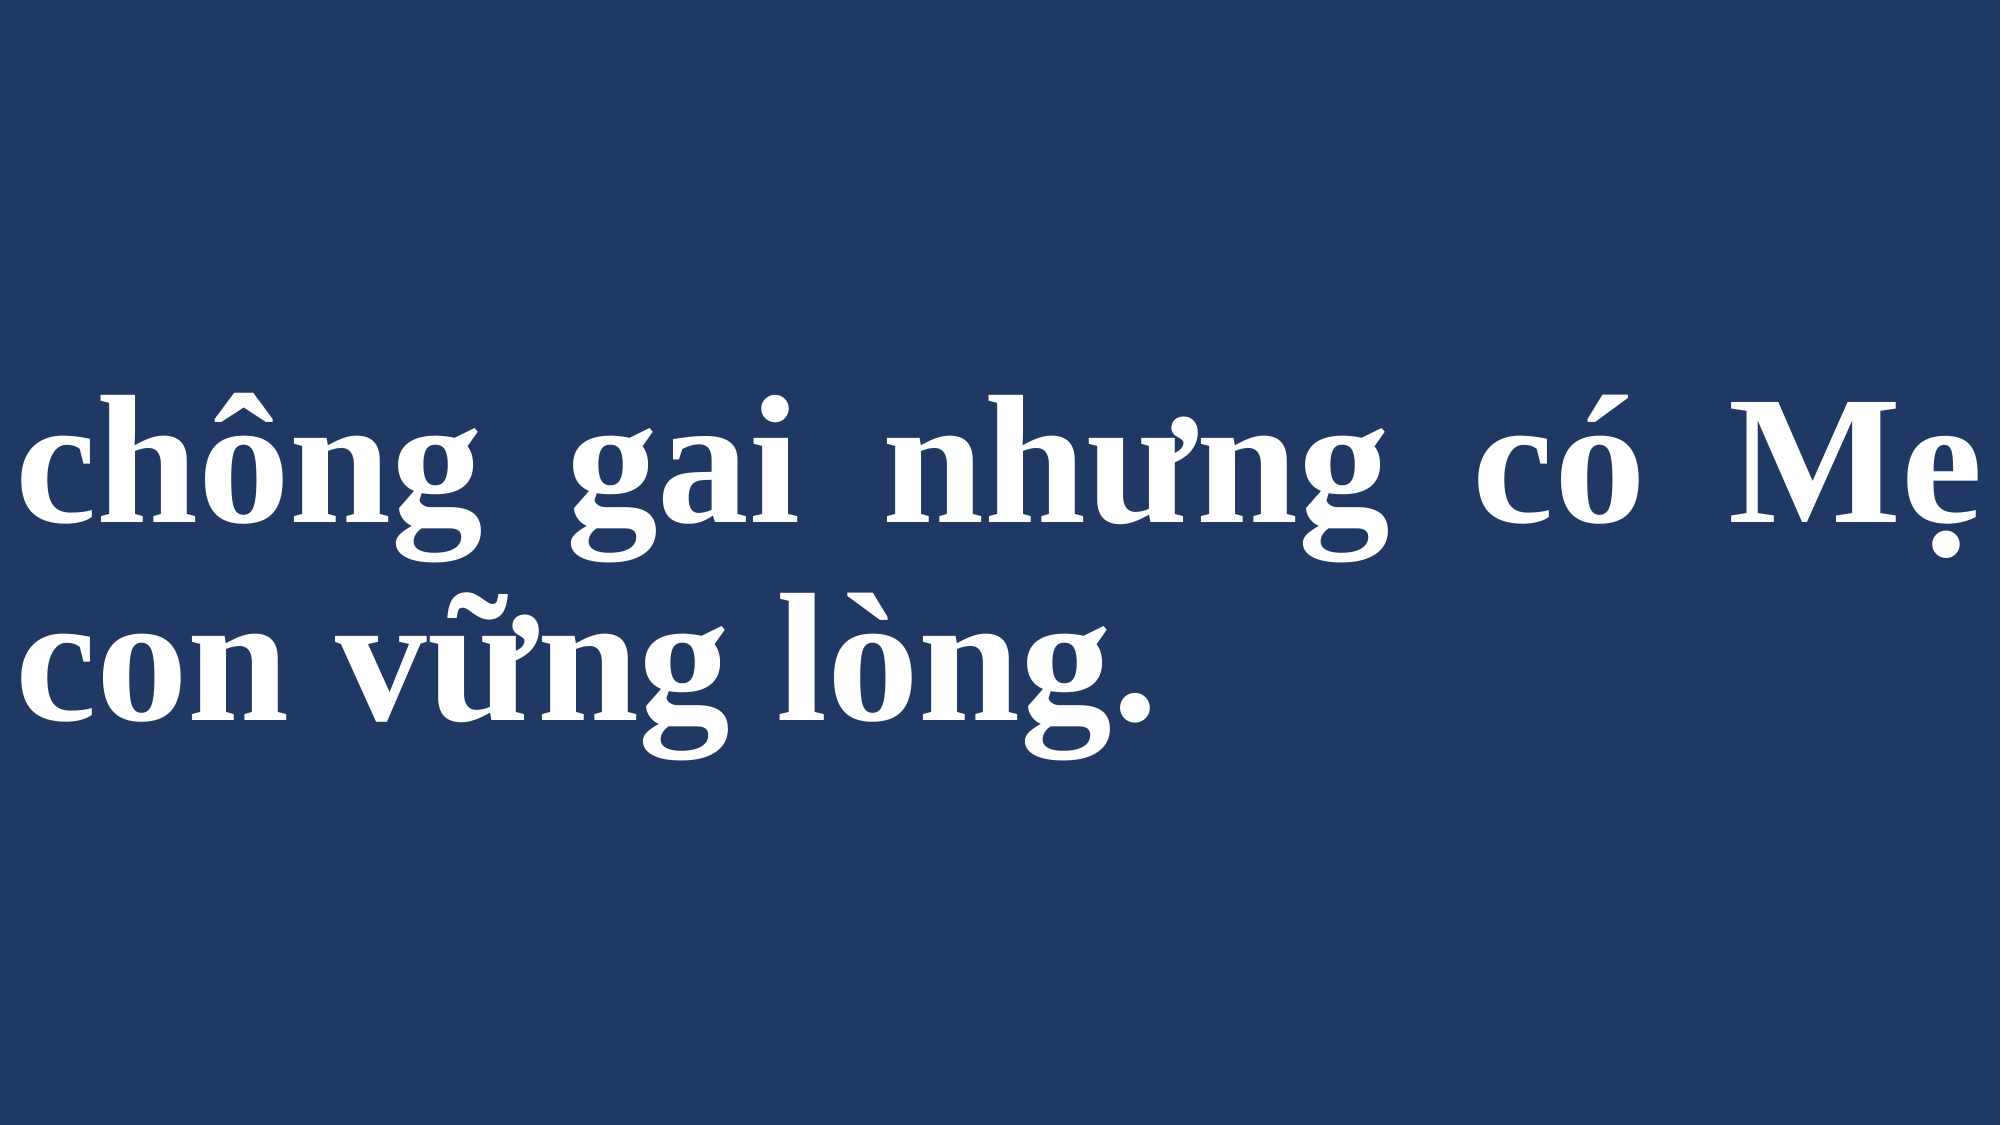

# chông gai nhưng có Mẹ con vững lòng.